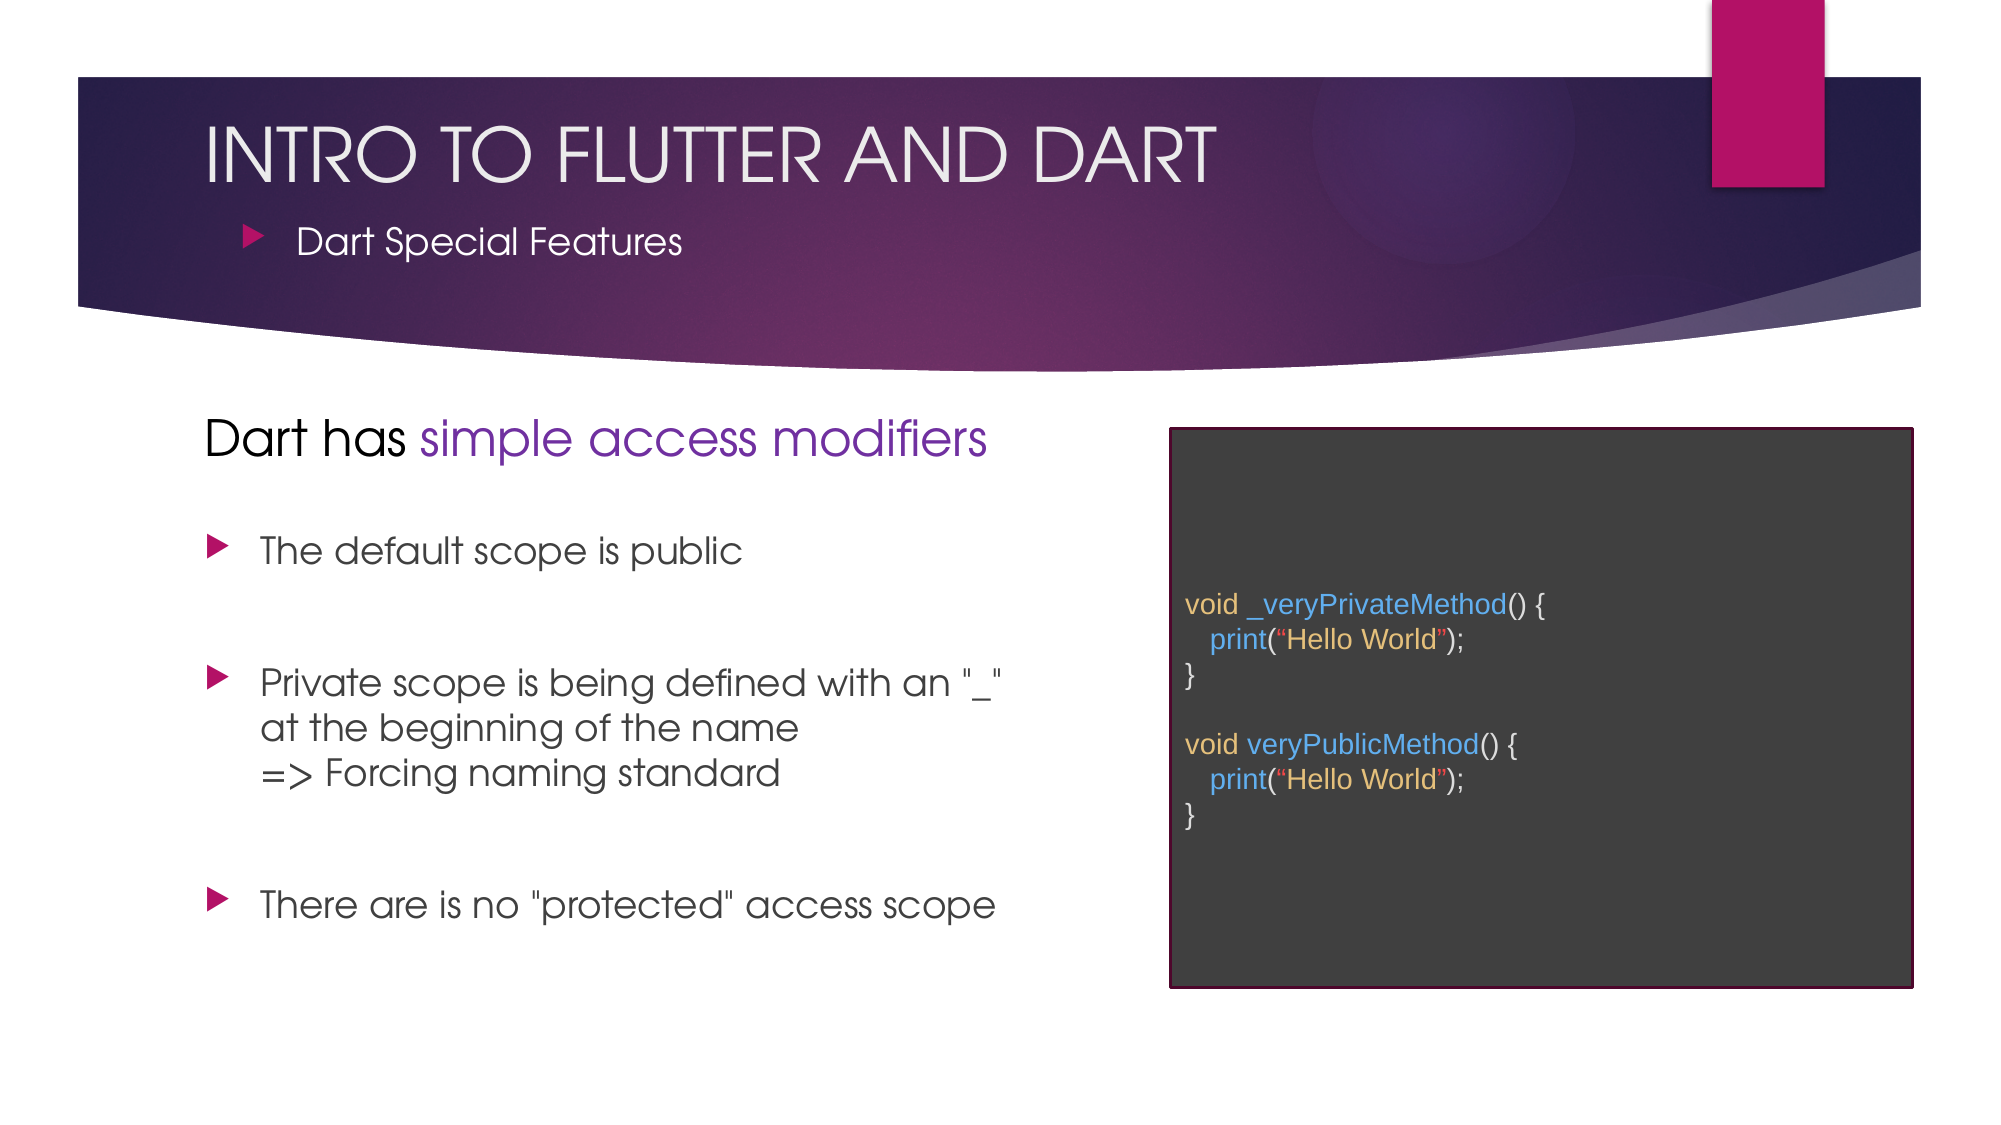

# INTRO TO FLUTTER AND DART
Dart Special Features
Dart has simple access modifiers
void _veryPrivateMethod() {
   print(“Hello World”);
}

void veryPublicMethod() {
   print(“Hello World”);
}
The default scope is public

Private scope is being defined with an "_" at the beginning of the name
=> Forcing naming standard

There are is no "protected" access scope